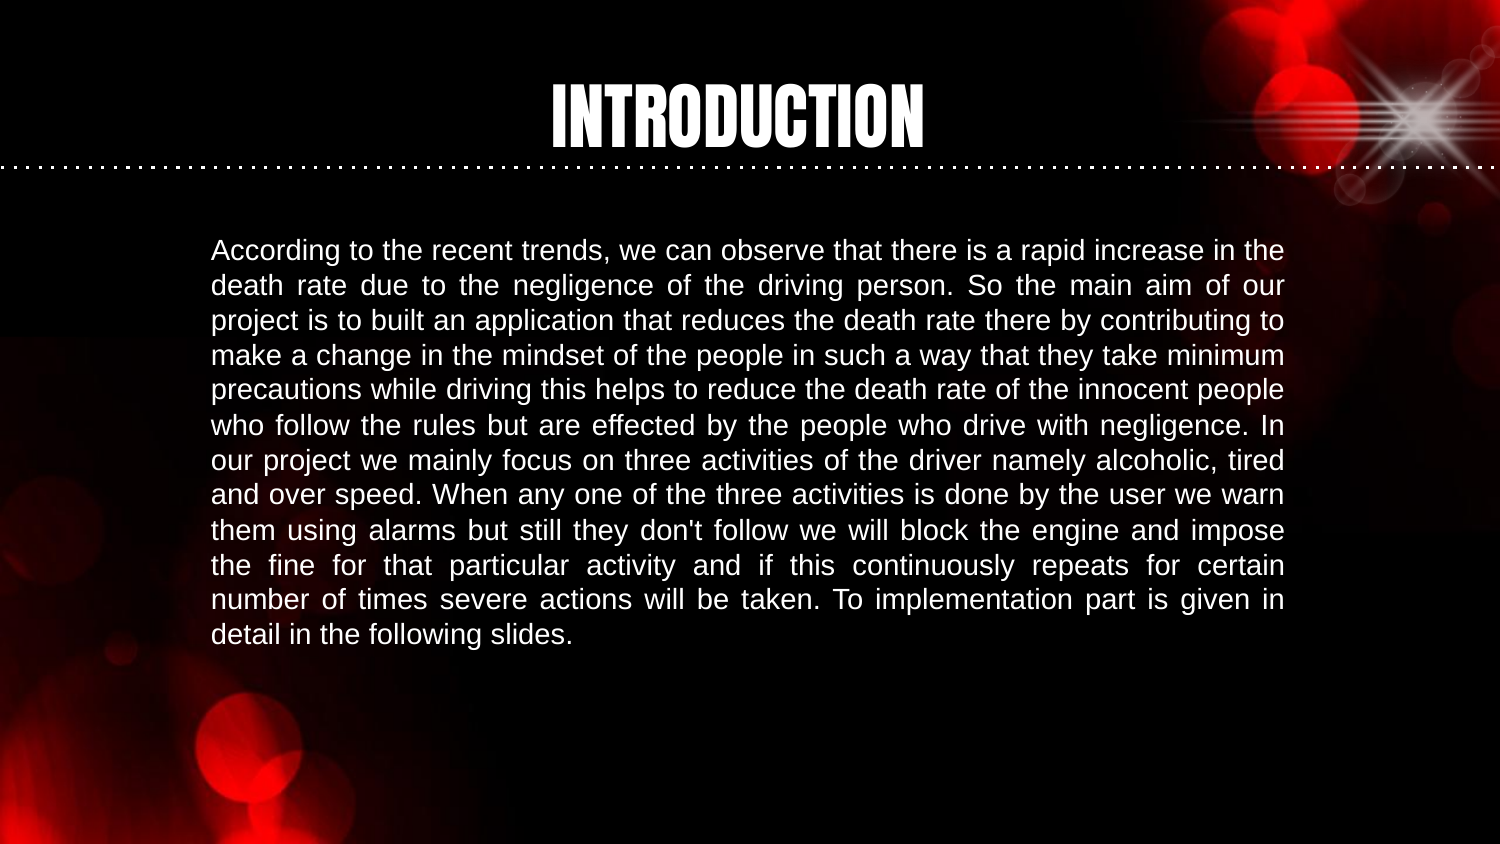

# INTRODUCTION
According to the recent trends, we can observe that there is a rapid increase in the death rate due to the negligence of the driving person. So the main aim of our project is to built an application that reduces the death rate there by contributing to make a change in the mindset of the people in such a way that they take minimum precautions while driving this helps to reduce the death rate of the innocent people who follow the rules but are effected by the people who drive with negligence. In our project we mainly focus on three activities of the driver namely alcoholic, tired and over speed. When any one of the three activities is done by the user we warn them using alarms but still they don't follow we will block the engine and impose the fine for that particular activity and if this continuously repeats for certain number of times severe actions will be taken. To implementation part is given in detail in the following slides.